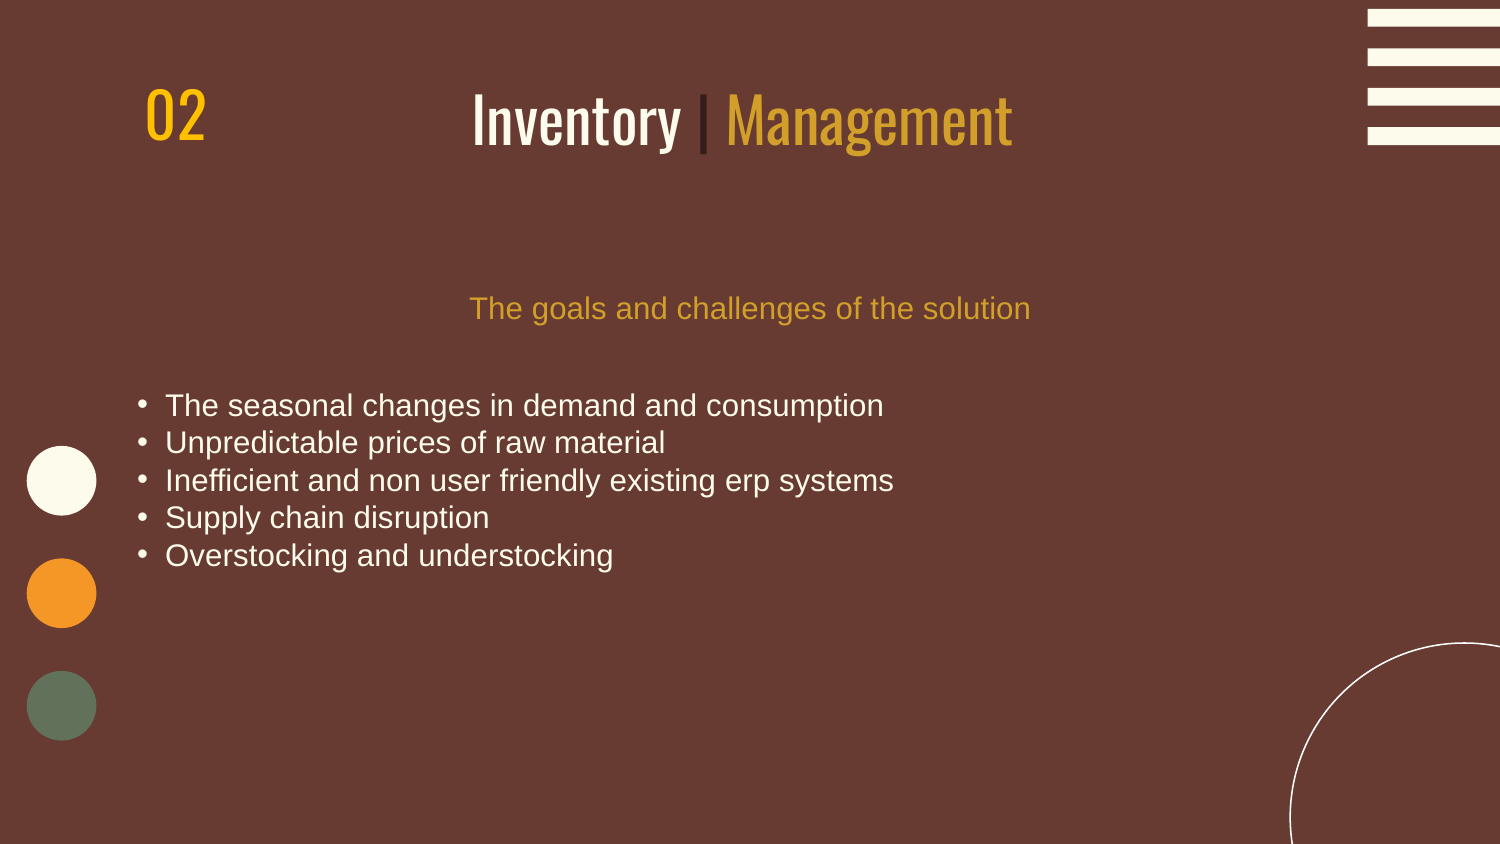

# Inventory | Management
02
The goals and challenges of the solution

The seasonal changes in demand and consumption
Unpredictable prices of raw material
Inefficient and non user friendly existing erp systems
Supply chain disruption
Overstocking and understocking